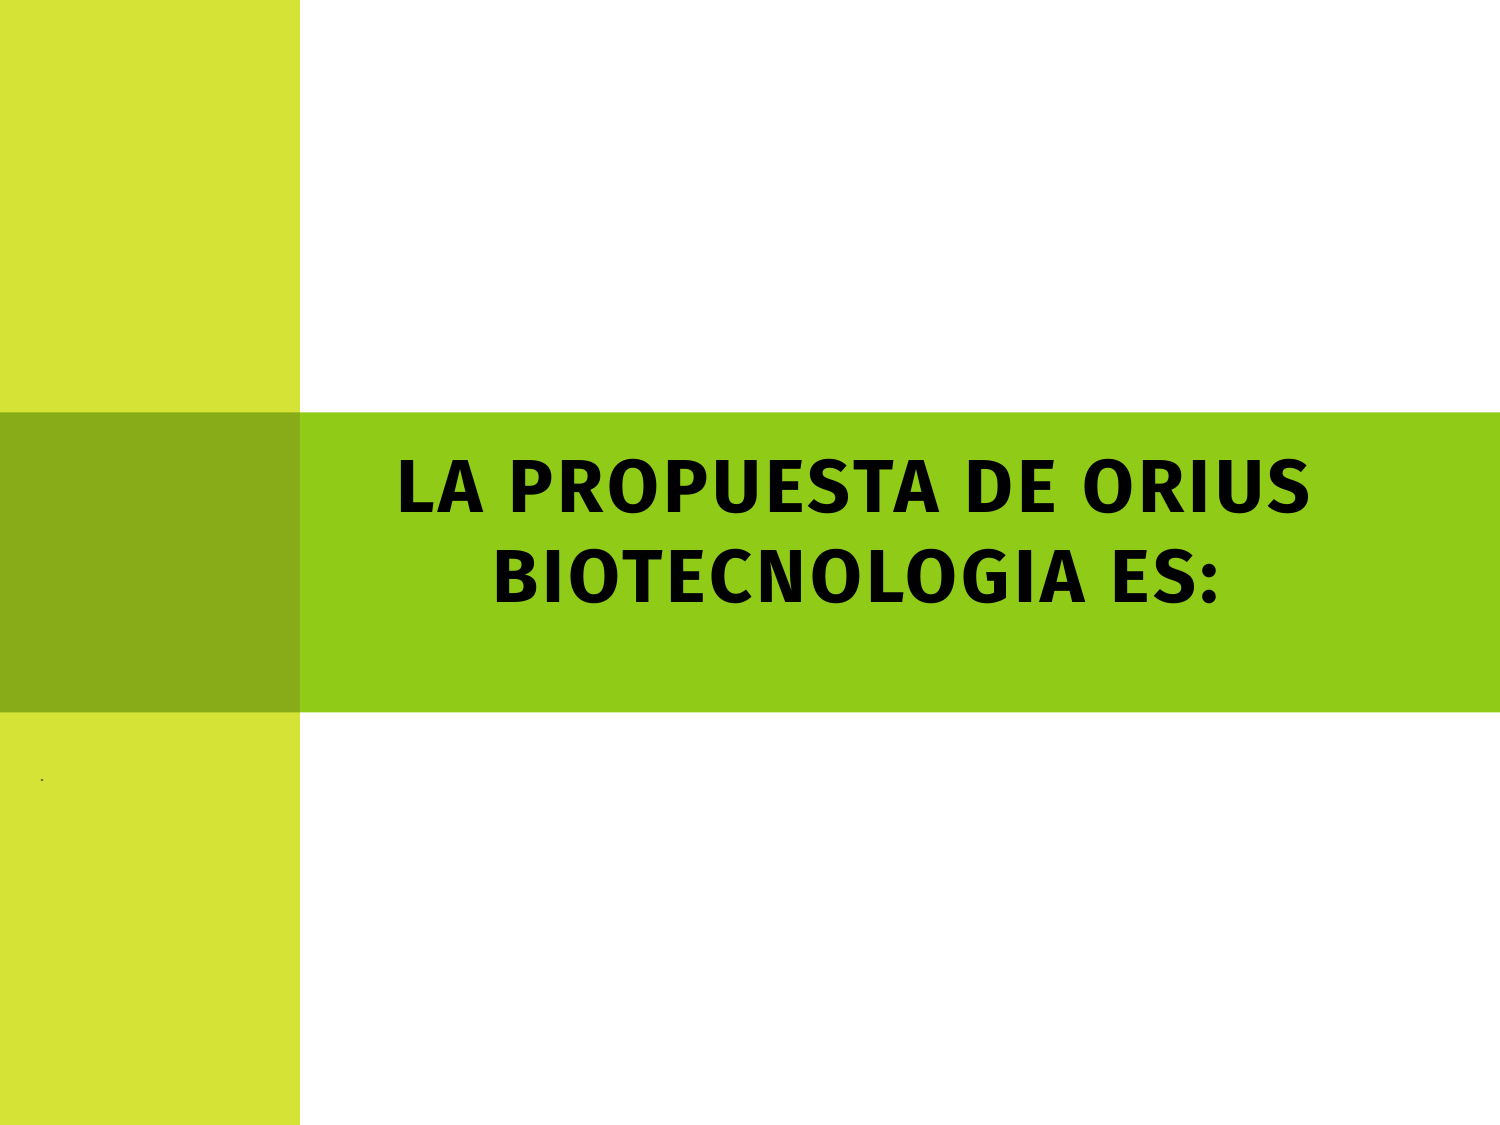

# LA PROPUESTA DE ORIUS BIOTECNOLOGIA ES:
.